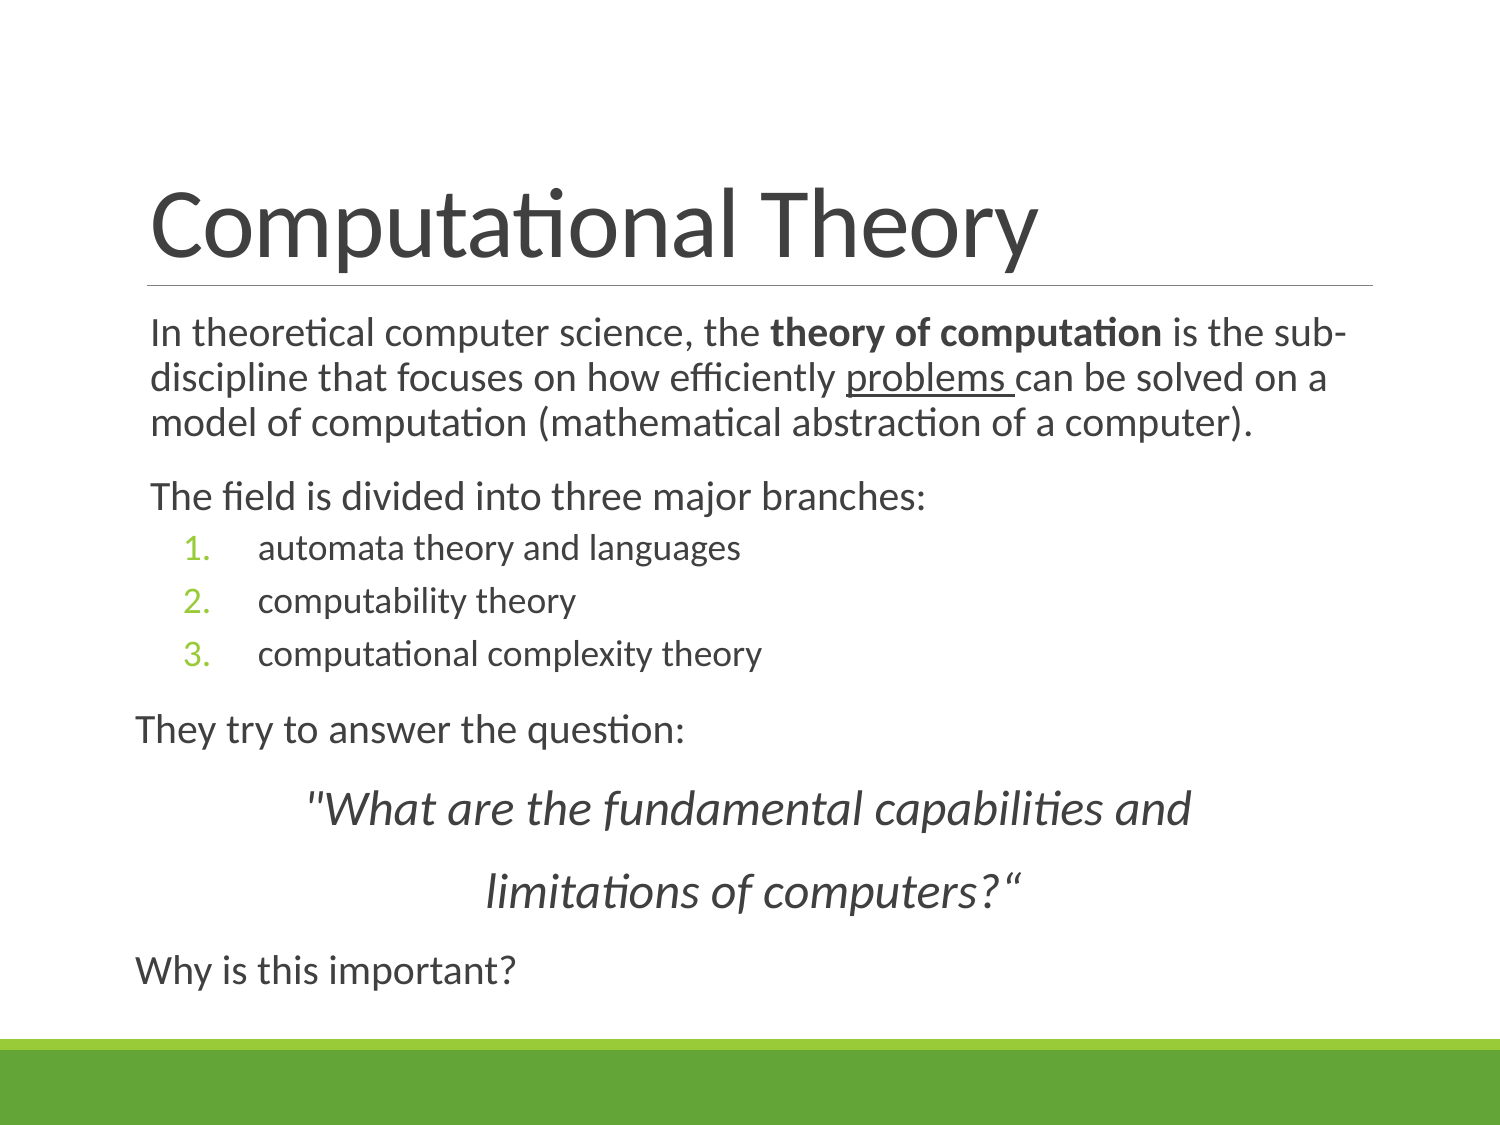

# Computational Theory
In theoretical computer science, the theory of computation is the sub-discipline that focuses on how efficiently problems can be solved on a model of computation (mathematical abstraction of a computer).
The field is divided into three major branches:
automata theory and languages
computability theory
computational complexity theory
They try to answer the question:
"What are the fundamental capabilities and
limitations of computers?“
Why is this important?